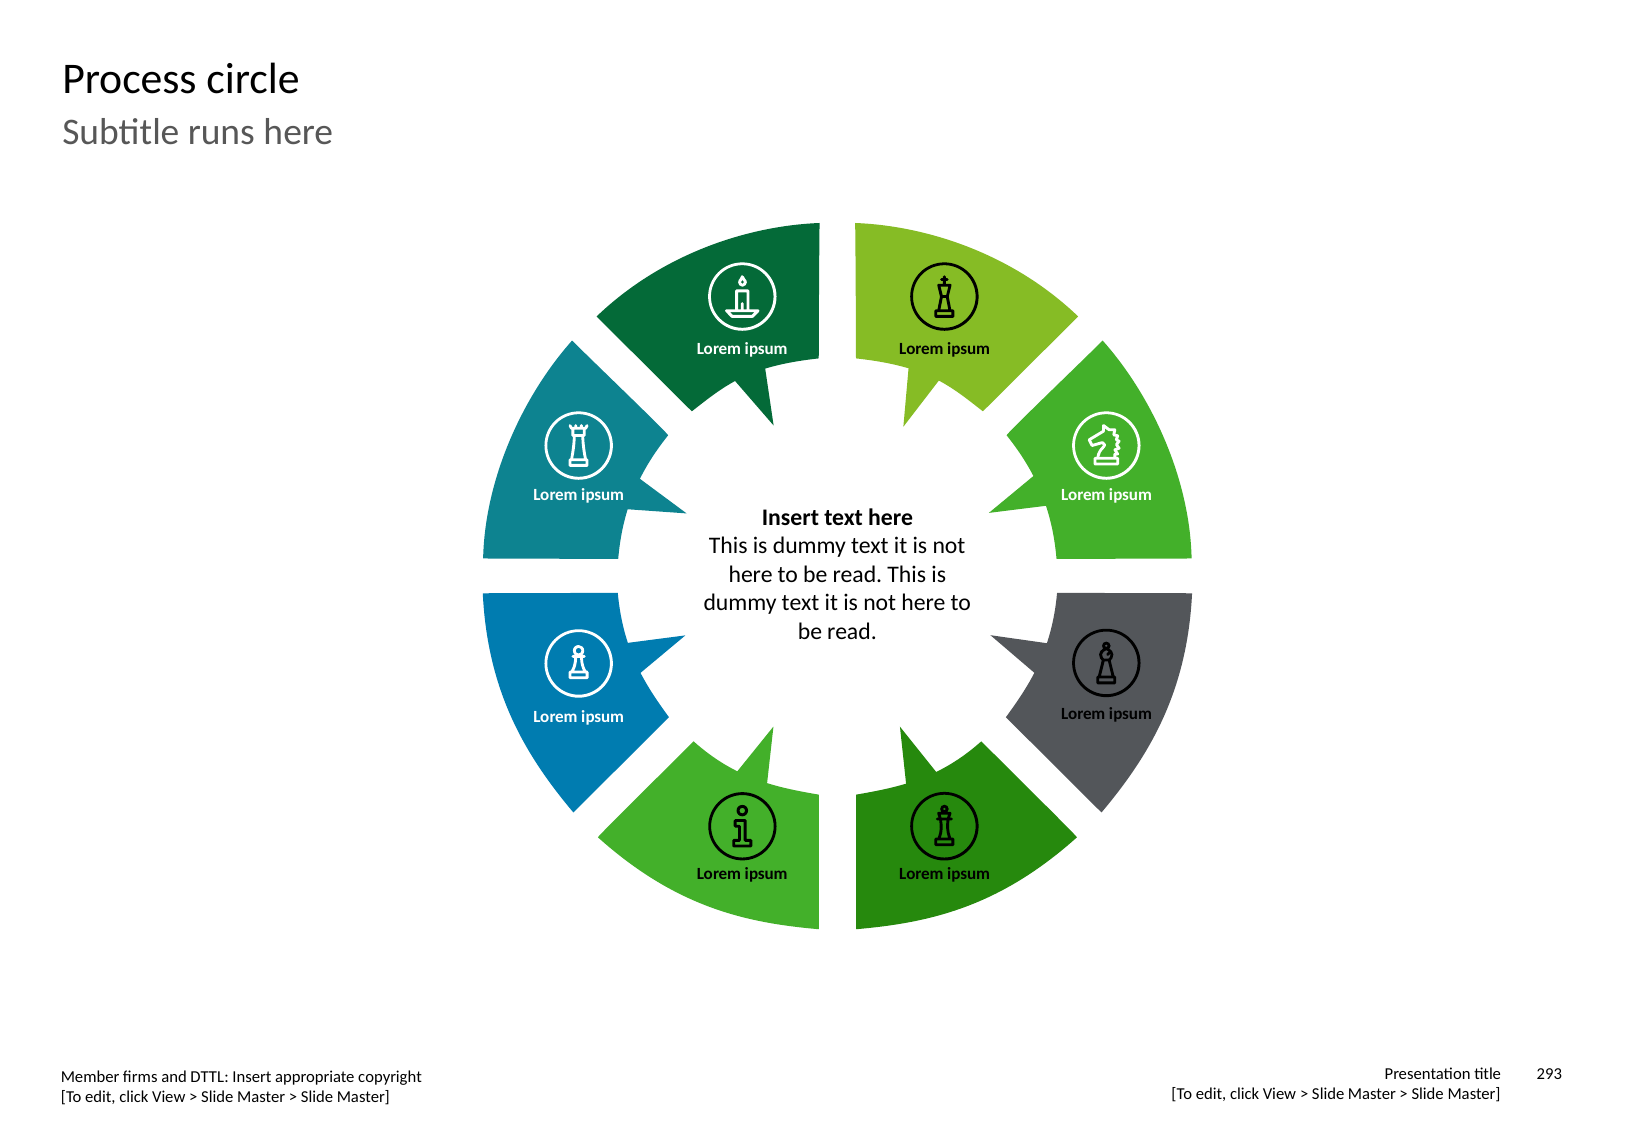

# Process circle
Subtitle runs here

Lorem ipsum
Lorem ipsum

Lorem ipsum
Lorem ipsum
Insert text here
This is dummy text it is not here to be read. This is dummy text it is not here to be read.

Lorem ipsum
Lorem ipsum

Lorem ipsum
Lorem ipsum